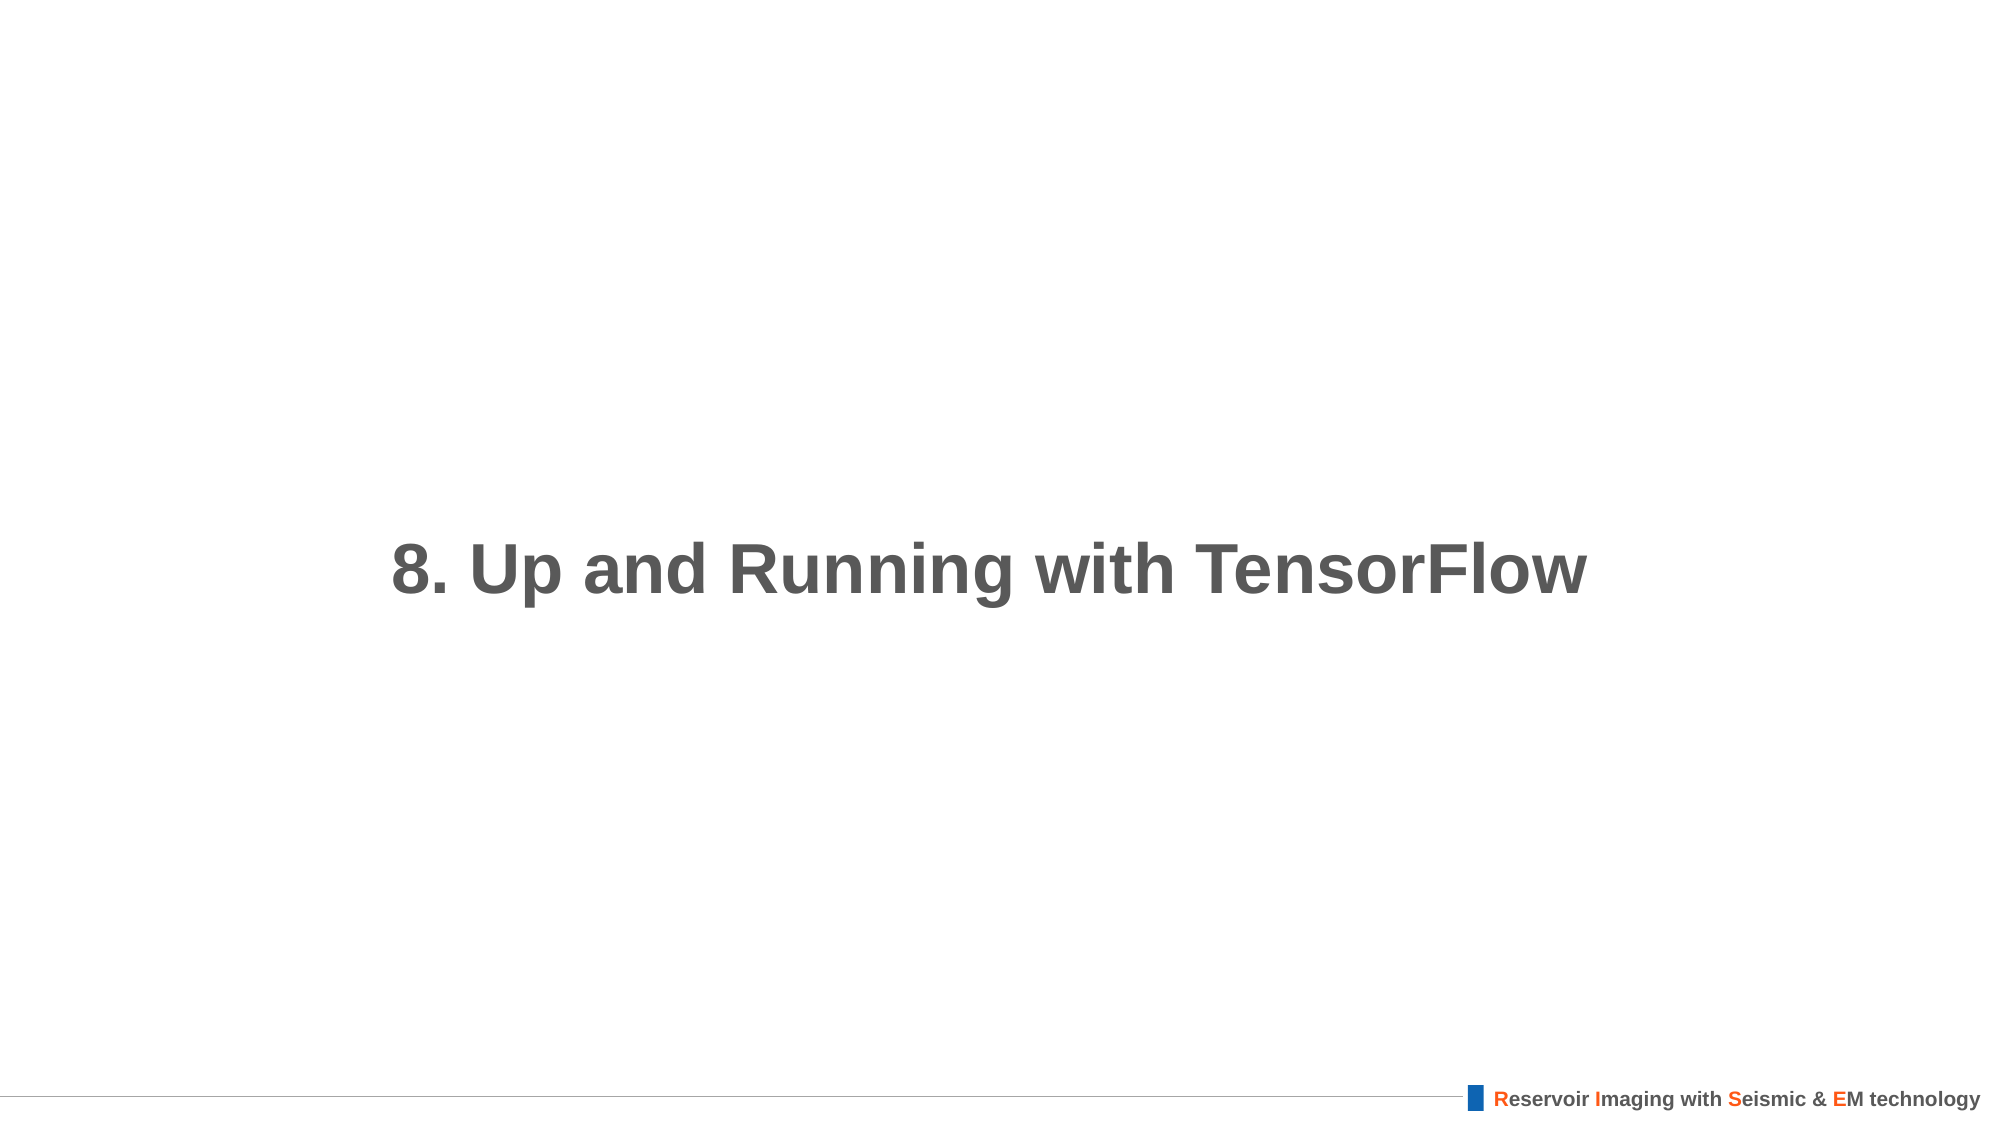

# 8. Up and Running with TensorFlow